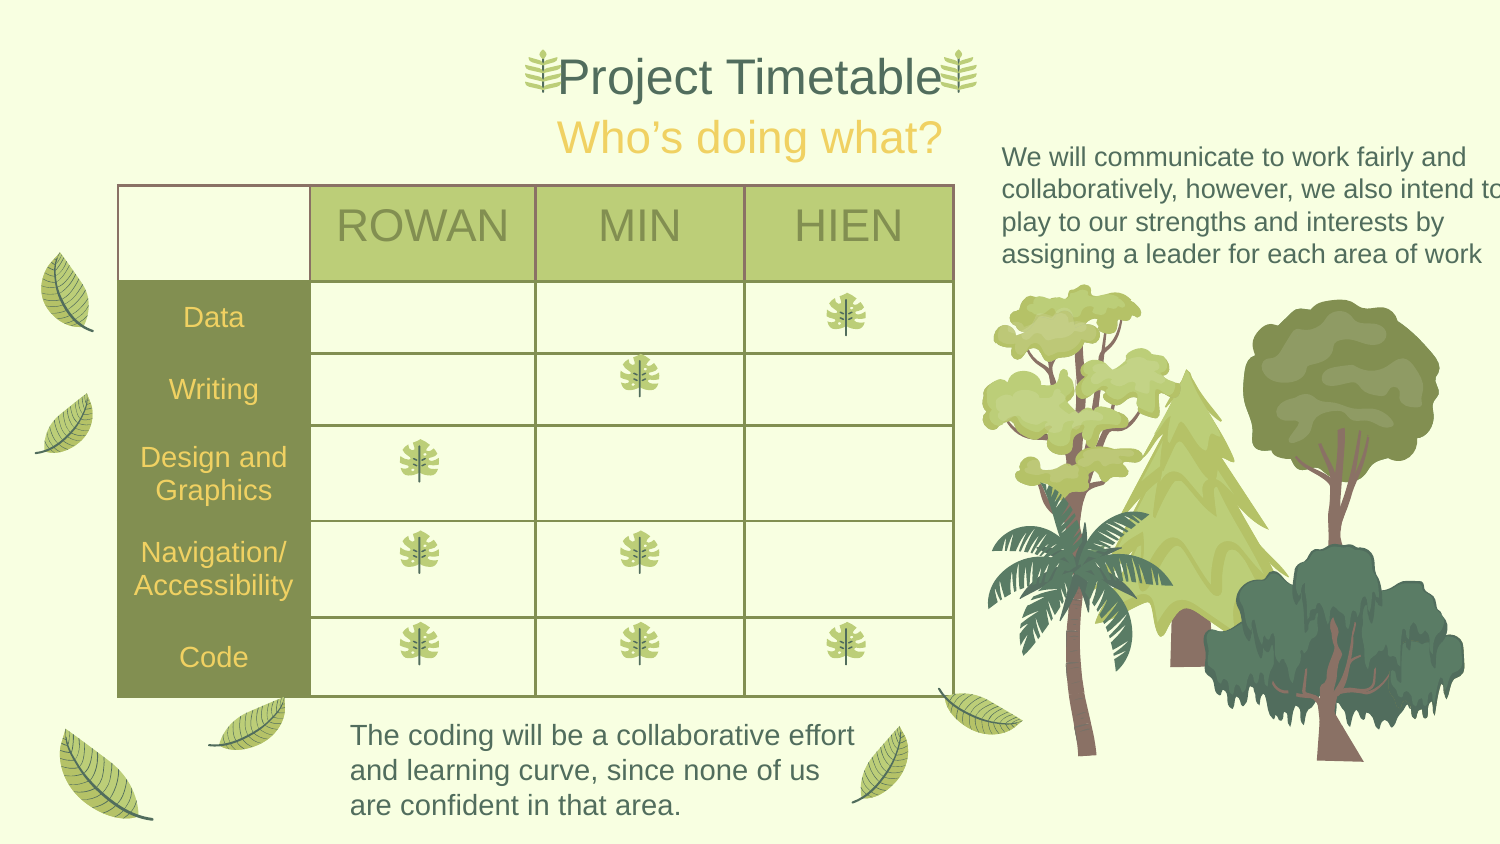

# Project Timetable

Who’s doing what?
We will communicate to work fairly and collaboratively, however, we also intend to play to our strengths and interests by assigning a leader for each area of work
|  | ROWAN | MIN | HIEN |
| --- | --- | --- | --- |
| Data |  |  |  |
| Writing |  |  |  |
| Design and Graphics |  |  |  |
| Navigation/ Accessibility |  |  |  |
| Code |  |  |  |

The coding will be a collaborative effort and learning curve, since none of us are confident in that area.